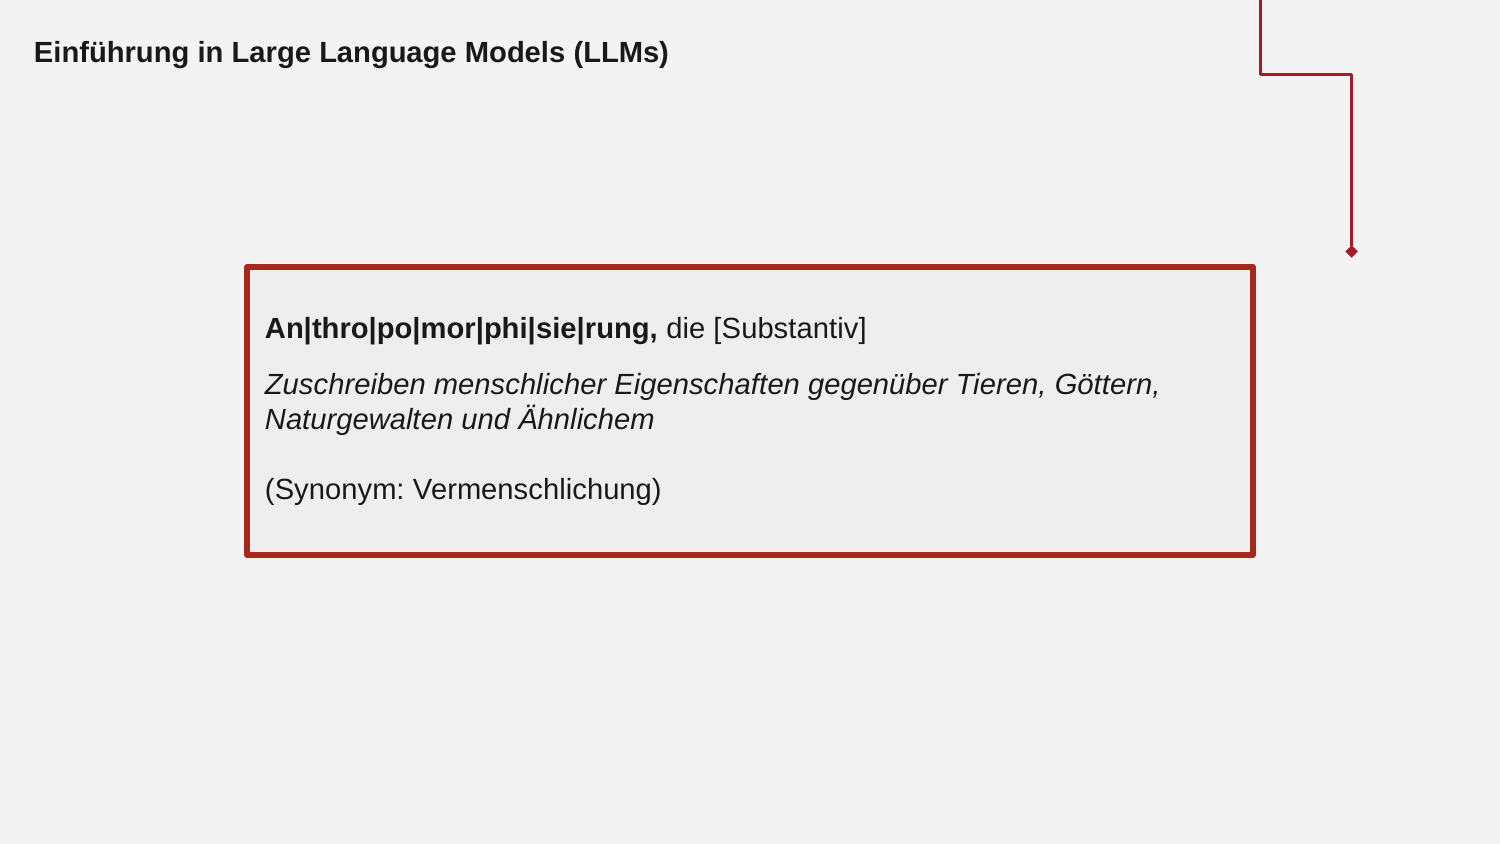

Einführung in Large Language Models (LLMs)

An|thro|po|mor|phi|sie|rung, die [Substantiv]

Zuschreiben menschlicher Eigenschaften gegenüber Tieren, Göttern, Naturgewalten und Ähnlichem

(Synonym: Vermenschlichung)